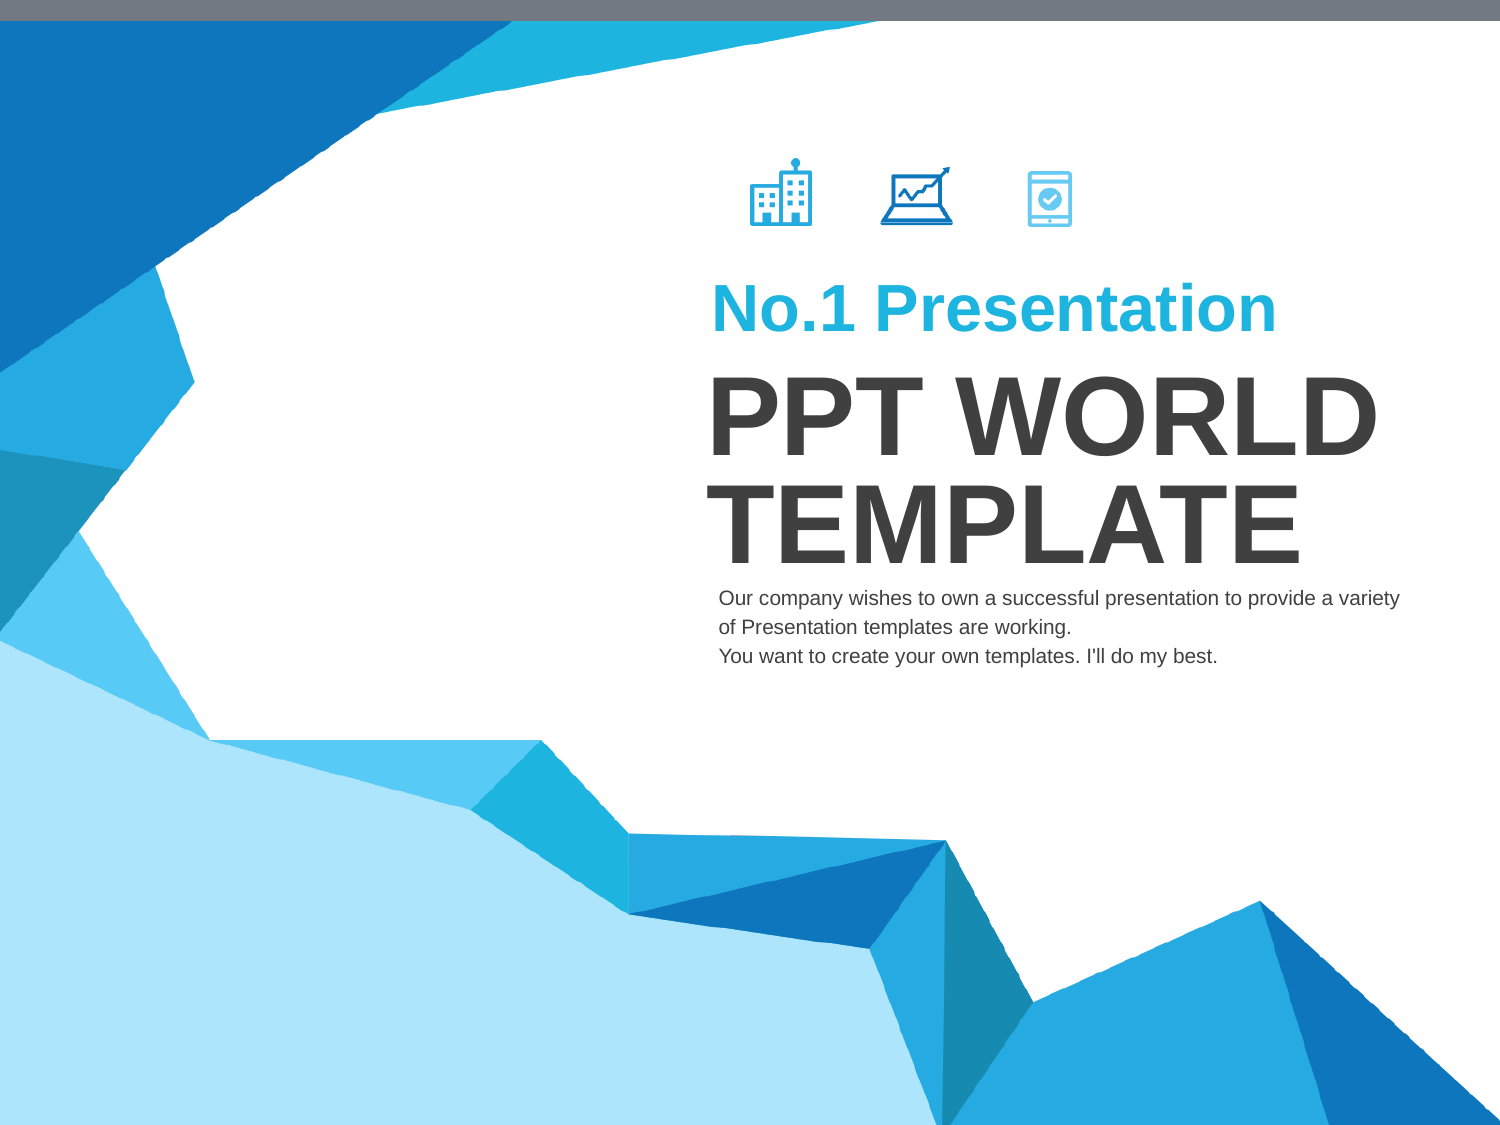

No.1 Presentation
# PPT WORLD TEMPLATE
Our company wishes to own a successful presentation to provide a variety
of Presentation templates are working.
You want to create your own templates. I'll do my best.